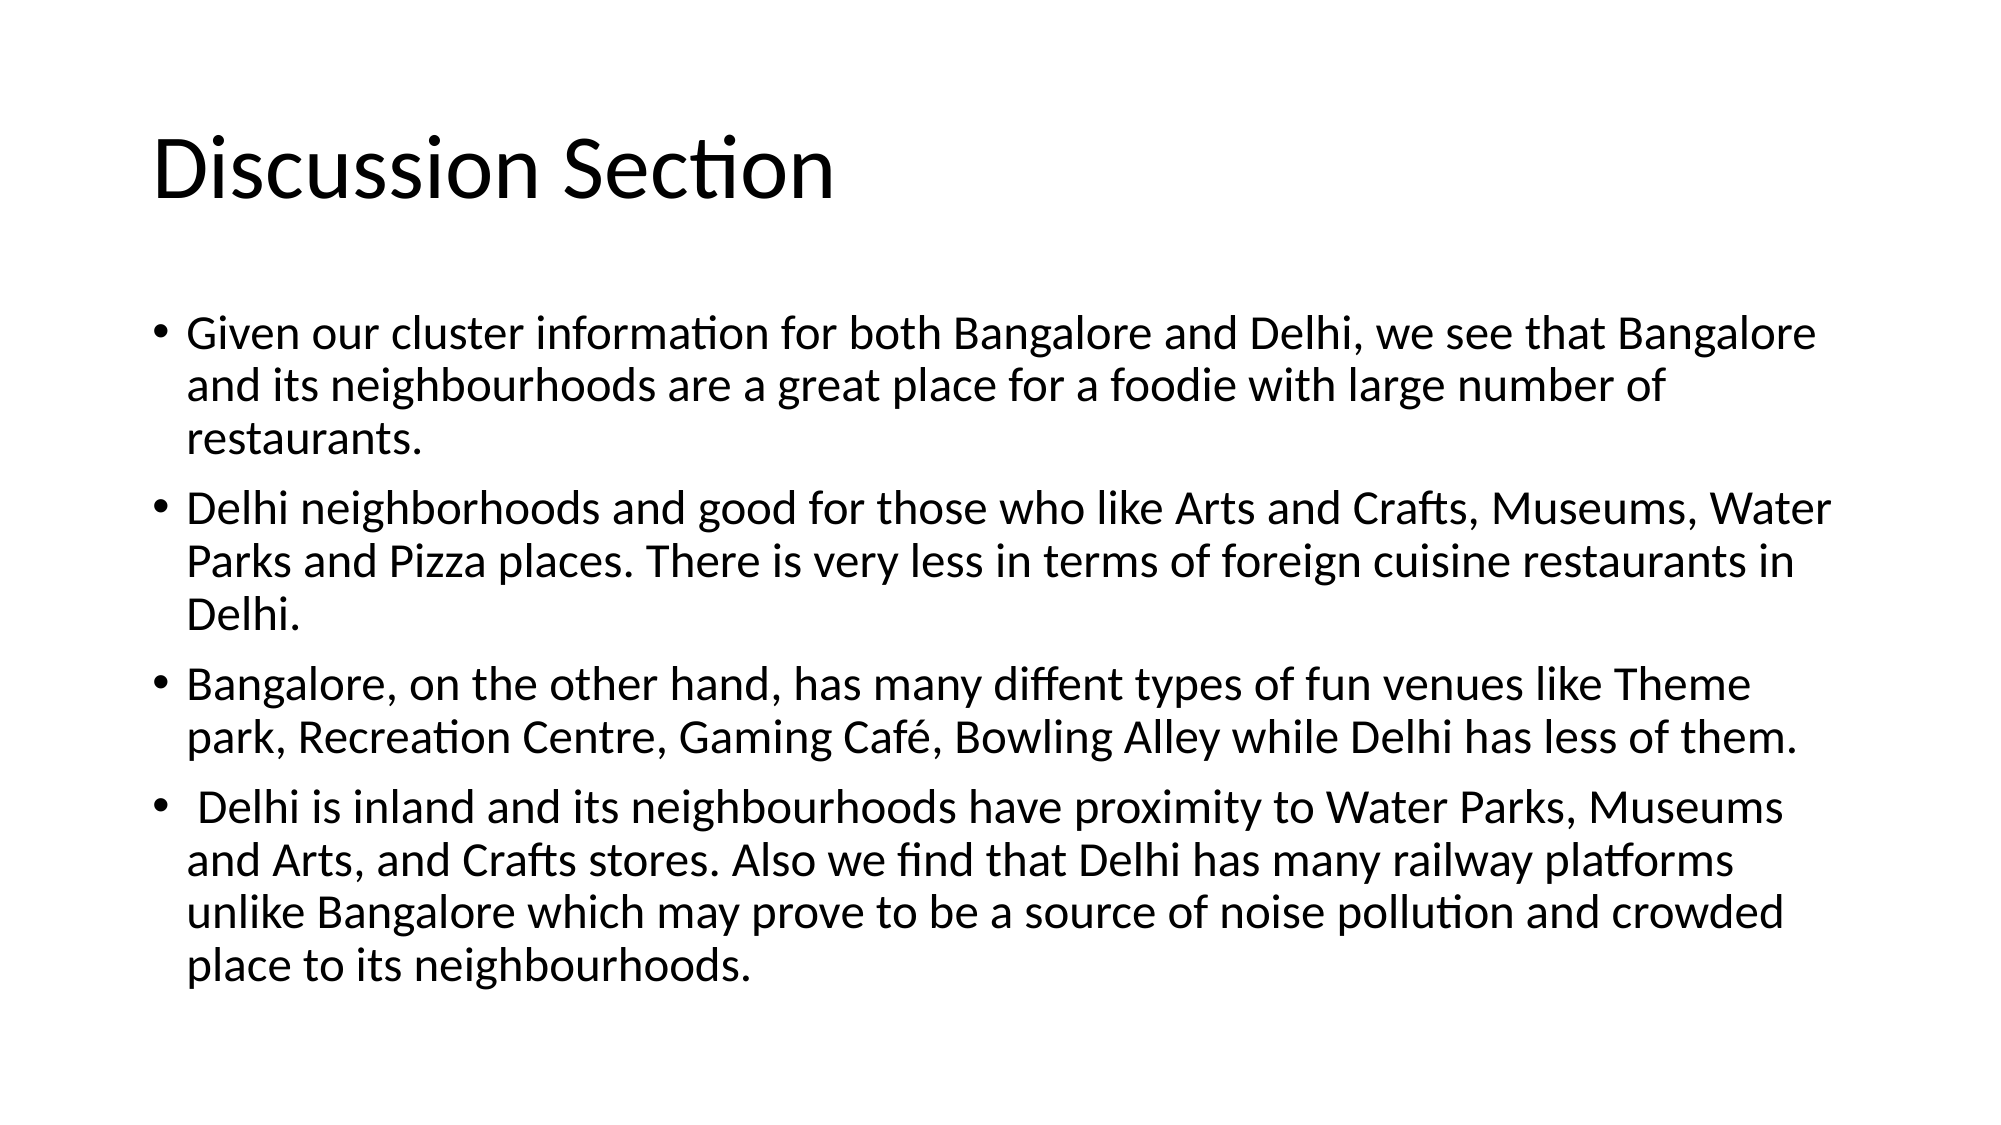

# Discussion Section
Given our cluster information for both Bangalore and Delhi, we see that Bangalore and its neighbourhoods are a great place for a foodie with large number of restaurants.
Delhi neighborhoods and good for those who like Arts and Crafts, Museums, Water Parks and Pizza places. There is very less in terms of foreign cuisine restaurants in Delhi.
Bangalore, on the other hand, has many diffent types of fun venues like Theme park, Recreation Centre, Gaming Café, Bowling Alley while Delhi has less of them.
 Delhi is inland and its neighbourhoods have proximity to Water Parks, Museums and Arts, and Crafts stores. Also we find that Delhi has many railway platforms unlike Bangalore which may prove to be a source of noise pollution and crowded place to its neighbourhoods.